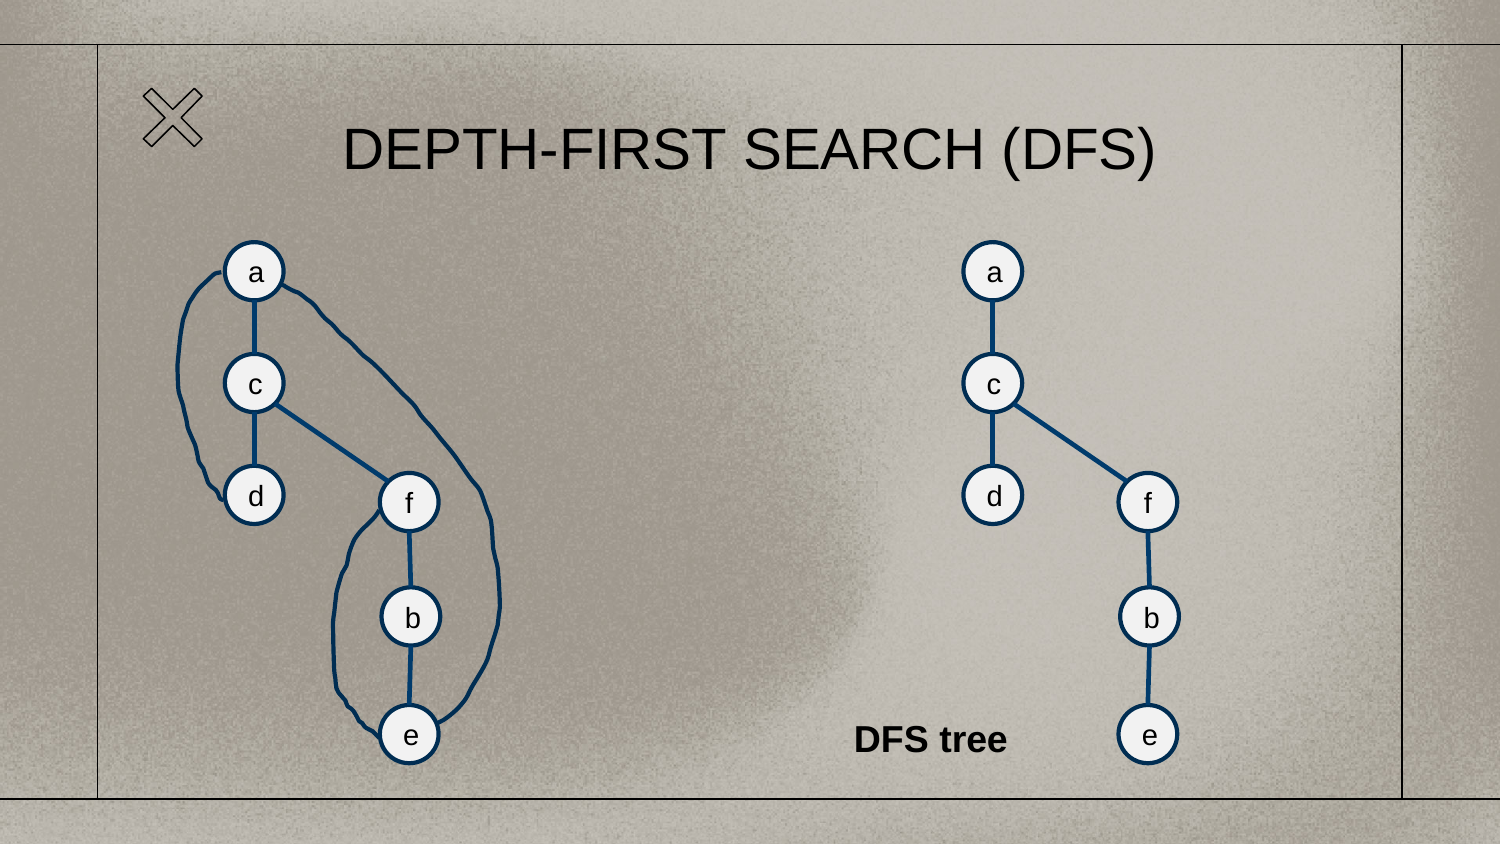

# DEPTH-FIRST SEARCH (DFS)
a
a

c
c
d
d
f
f

b
b
e
e
DFS tree